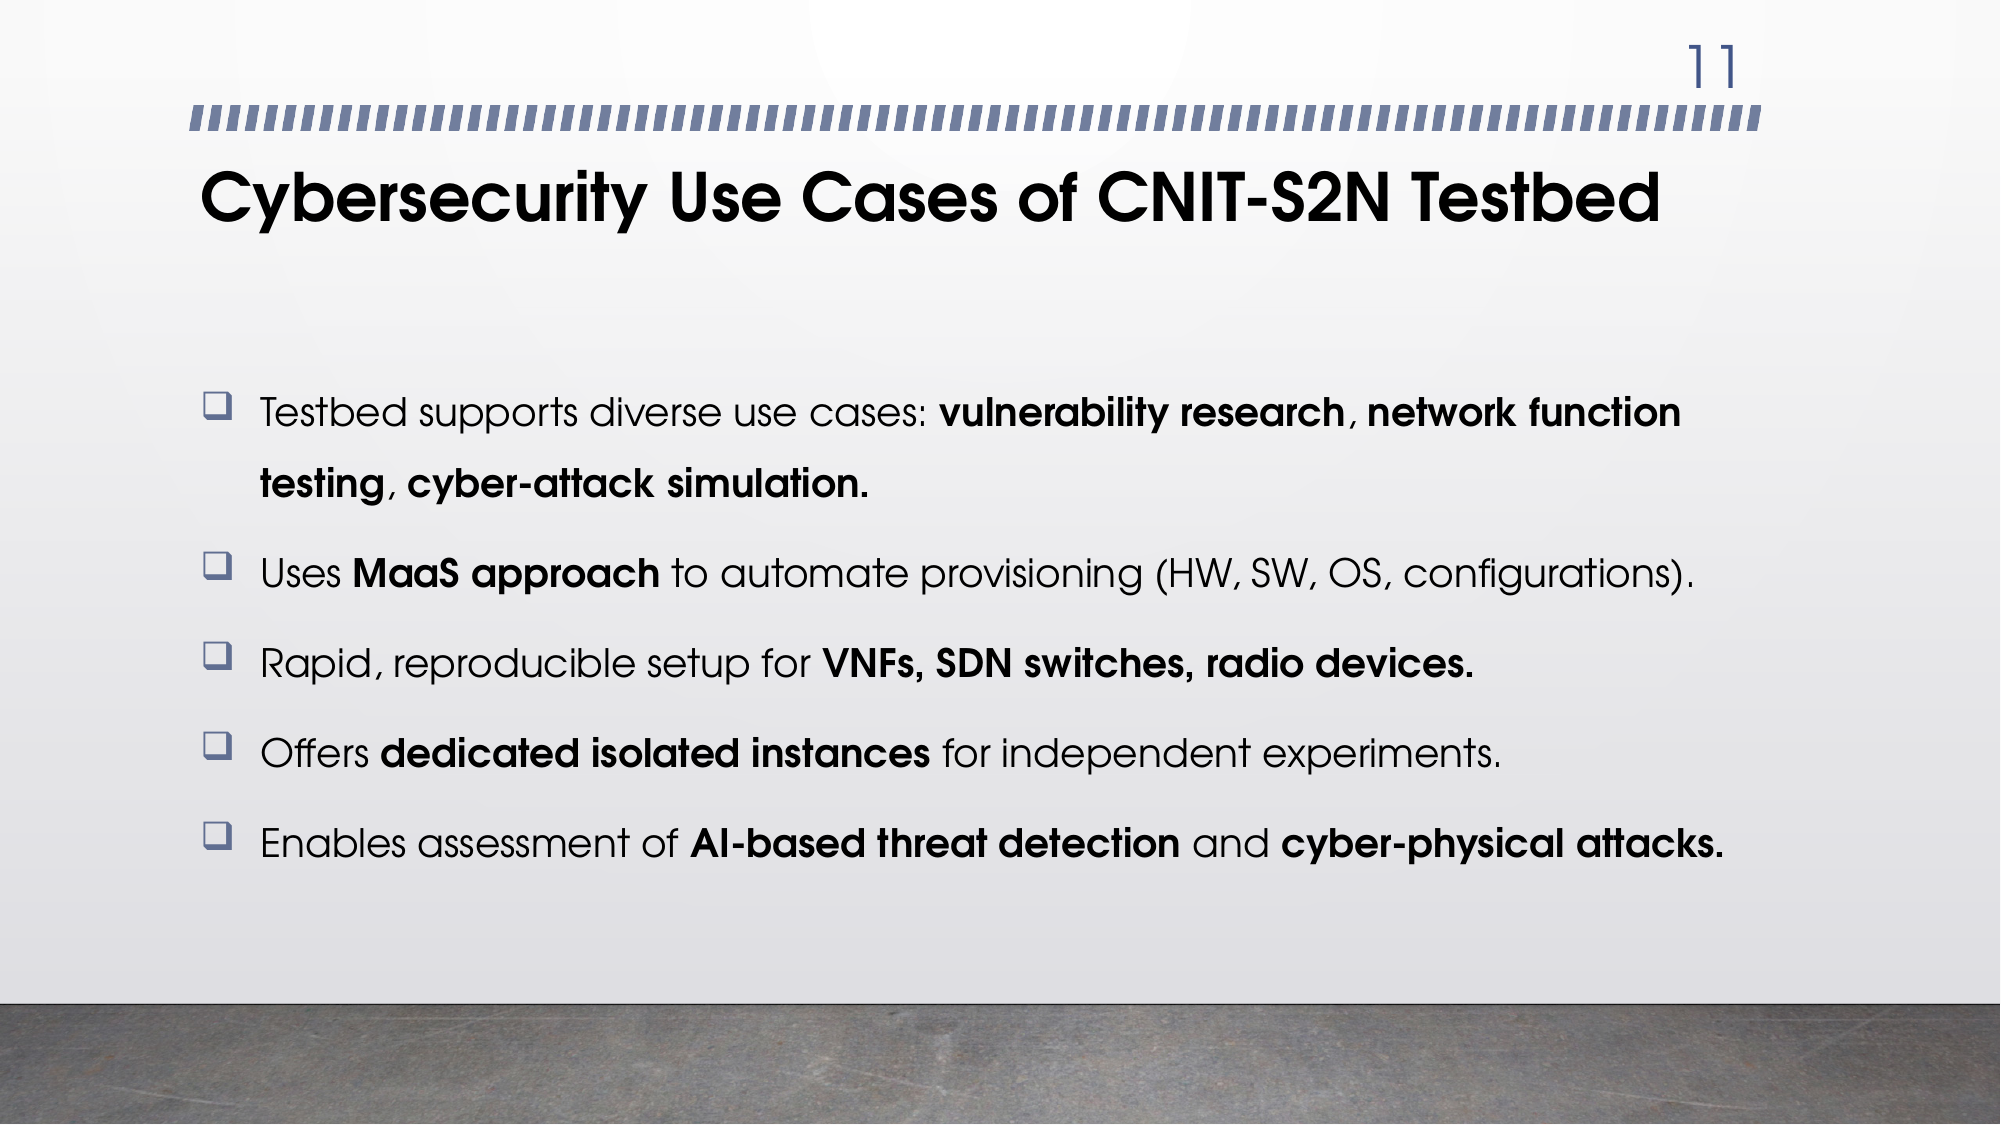

11
# Cybersecurity Use Cases of CNIT-S2N Testbed
Testbed supports diverse use cases: vulnerability research, network function testing, cyber-attack simulation.
Uses MaaS approach to automate provisioning (HW, SW, OS, configurations).
Rapid, reproducible setup for VNFs, SDN switches, radio devices.
Offers dedicated isolated instances for independent experiments.
Enables assessment of AI-based threat detection and cyber-physical attacks.